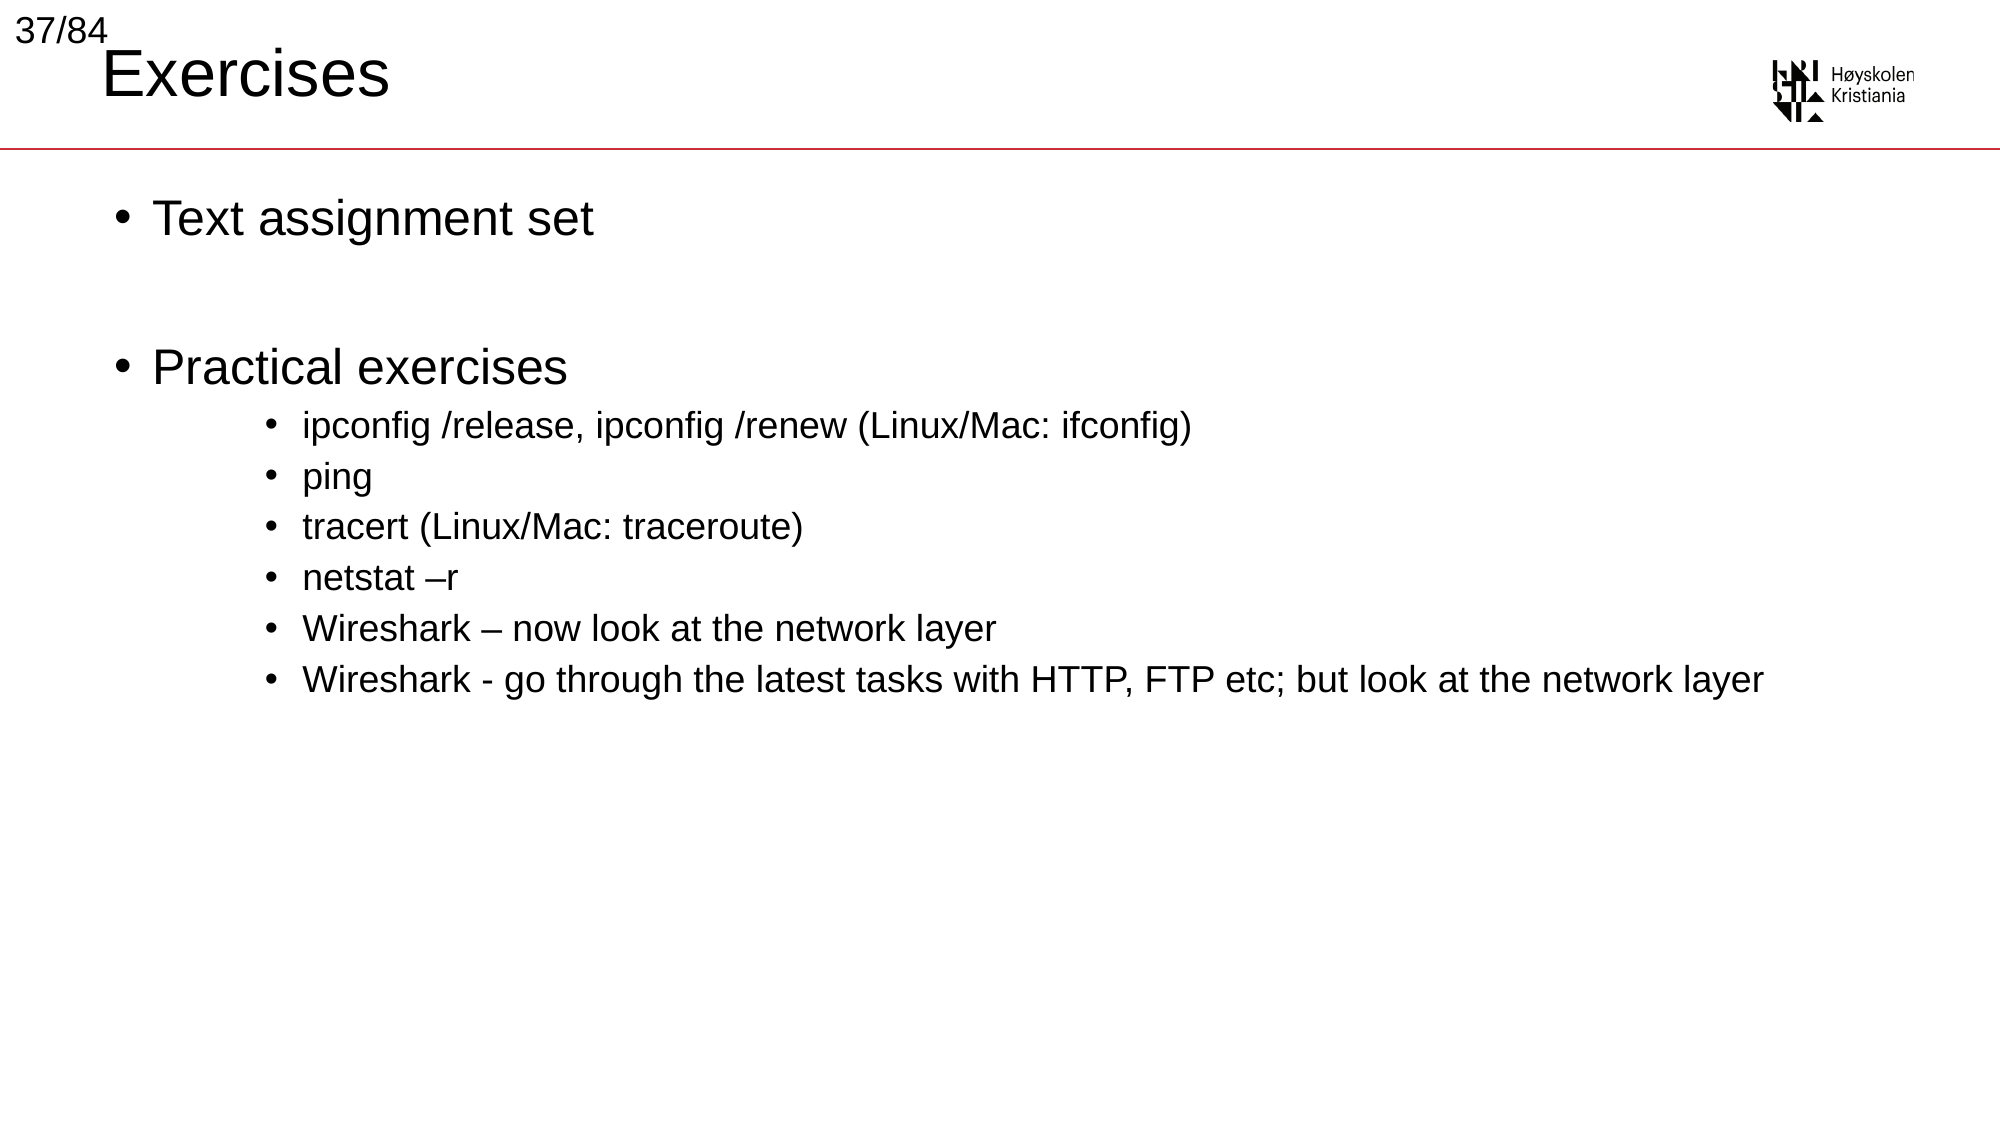

37/84
# Exercises
Text assignment set

Practical exercises
ipconfig /release, ipconfig /renew (Linux/Mac: ifconfig)
ping
tracert (Linux/Mac: traceroute)
netstat –r
Wireshark – now look at the network layer
Wireshark - go through the latest tasks with HTTP, FTP etc; but look at the network layer